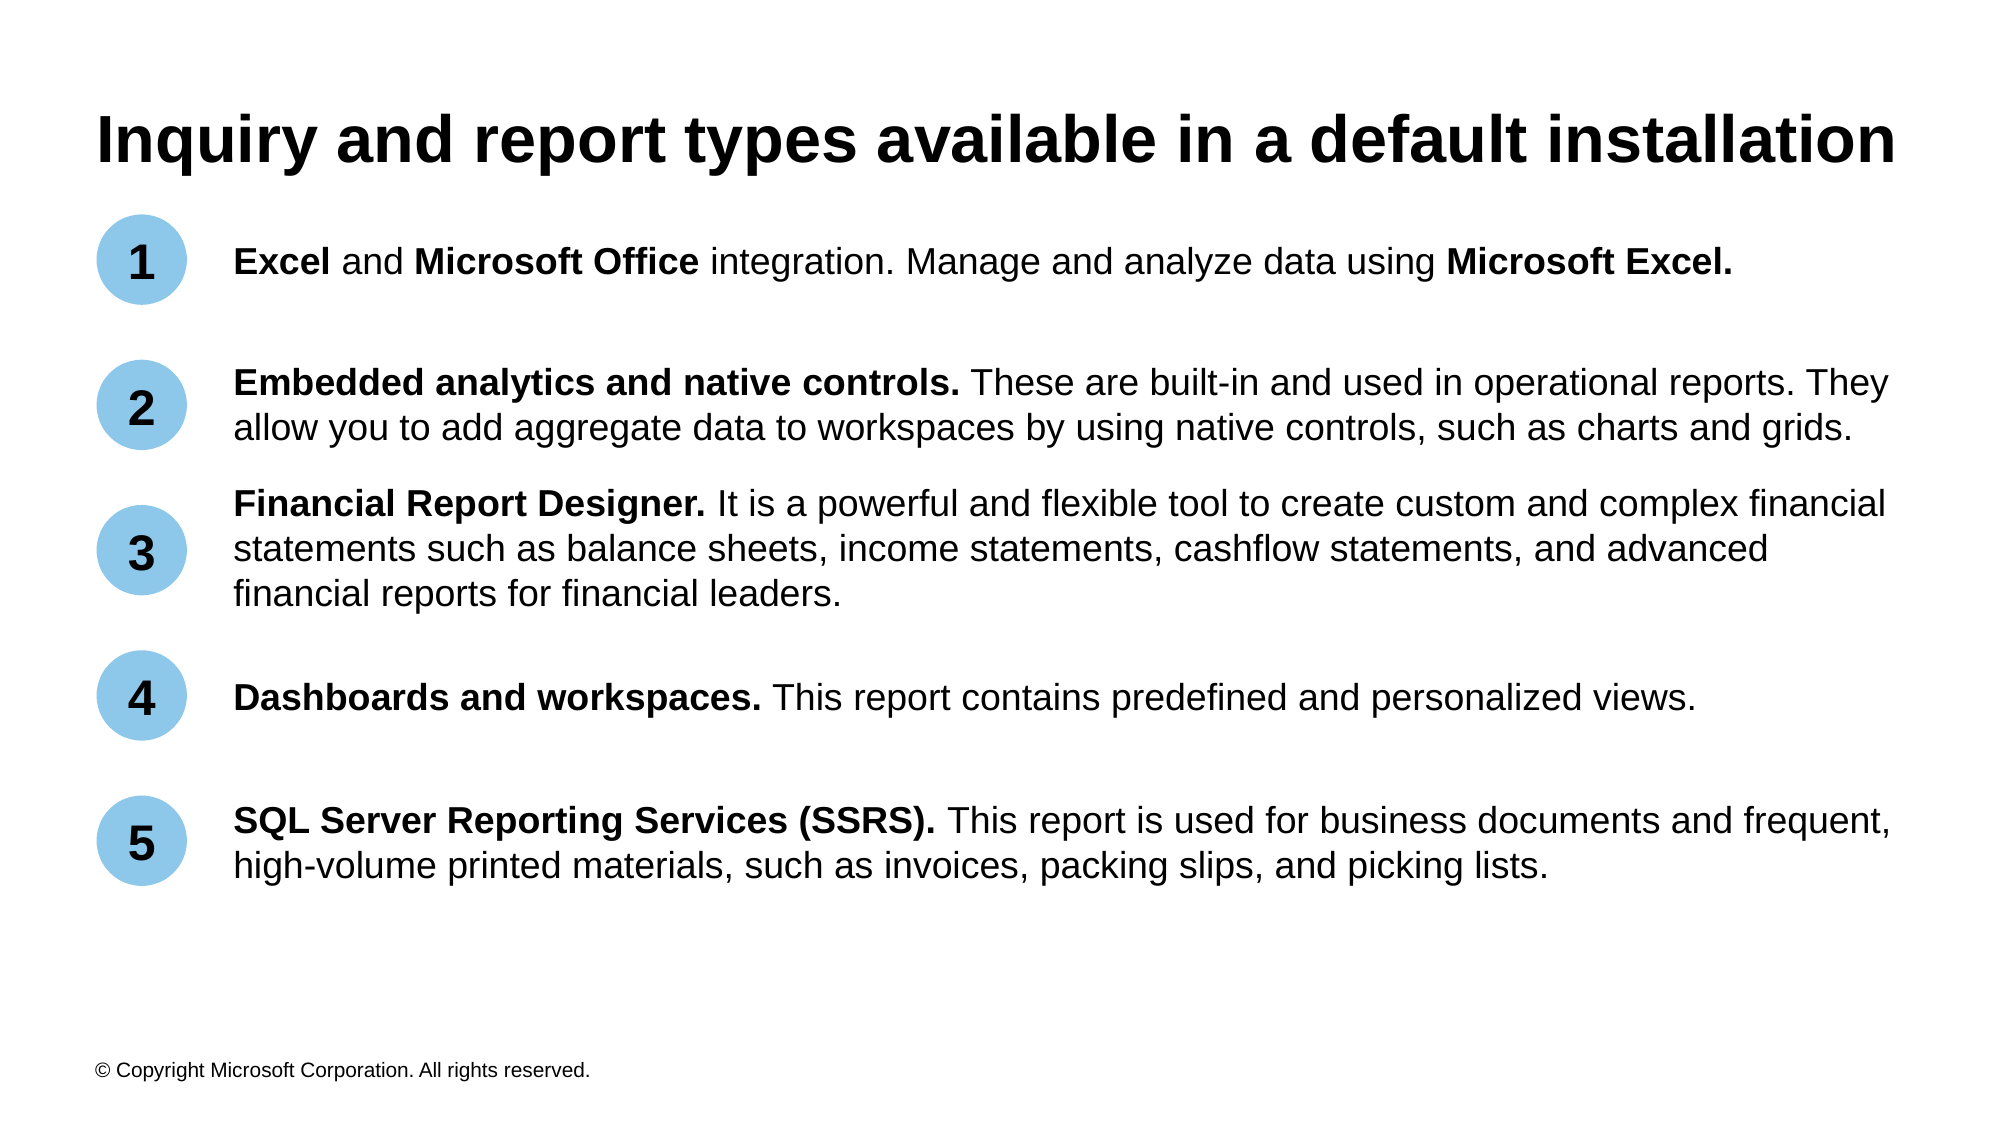

# Inquiry and report types available in a default installation
1
Excel and Microsoft Office integration. Manage and analyze data using Microsoft Excel.
Embedded analytics and native controls. These are built-in and used in operational reports. They allow you to add aggregate data to workspaces by using native controls, such as charts and grids.
2
Financial Report Designer. It is a powerful and flexible tool to create custom and complex financial statements such as balance sheets, income statements, cashflow statements, and advanced financial reports for financial leaders.
3
4
Dashboards and workspaces. This report contains predefined and personalized views.
SQL Server Reporting Services (SSRS). This report is used for business documents and frequent, high-volume printed materials, such as invoices, packing slips, and picking lists.
5